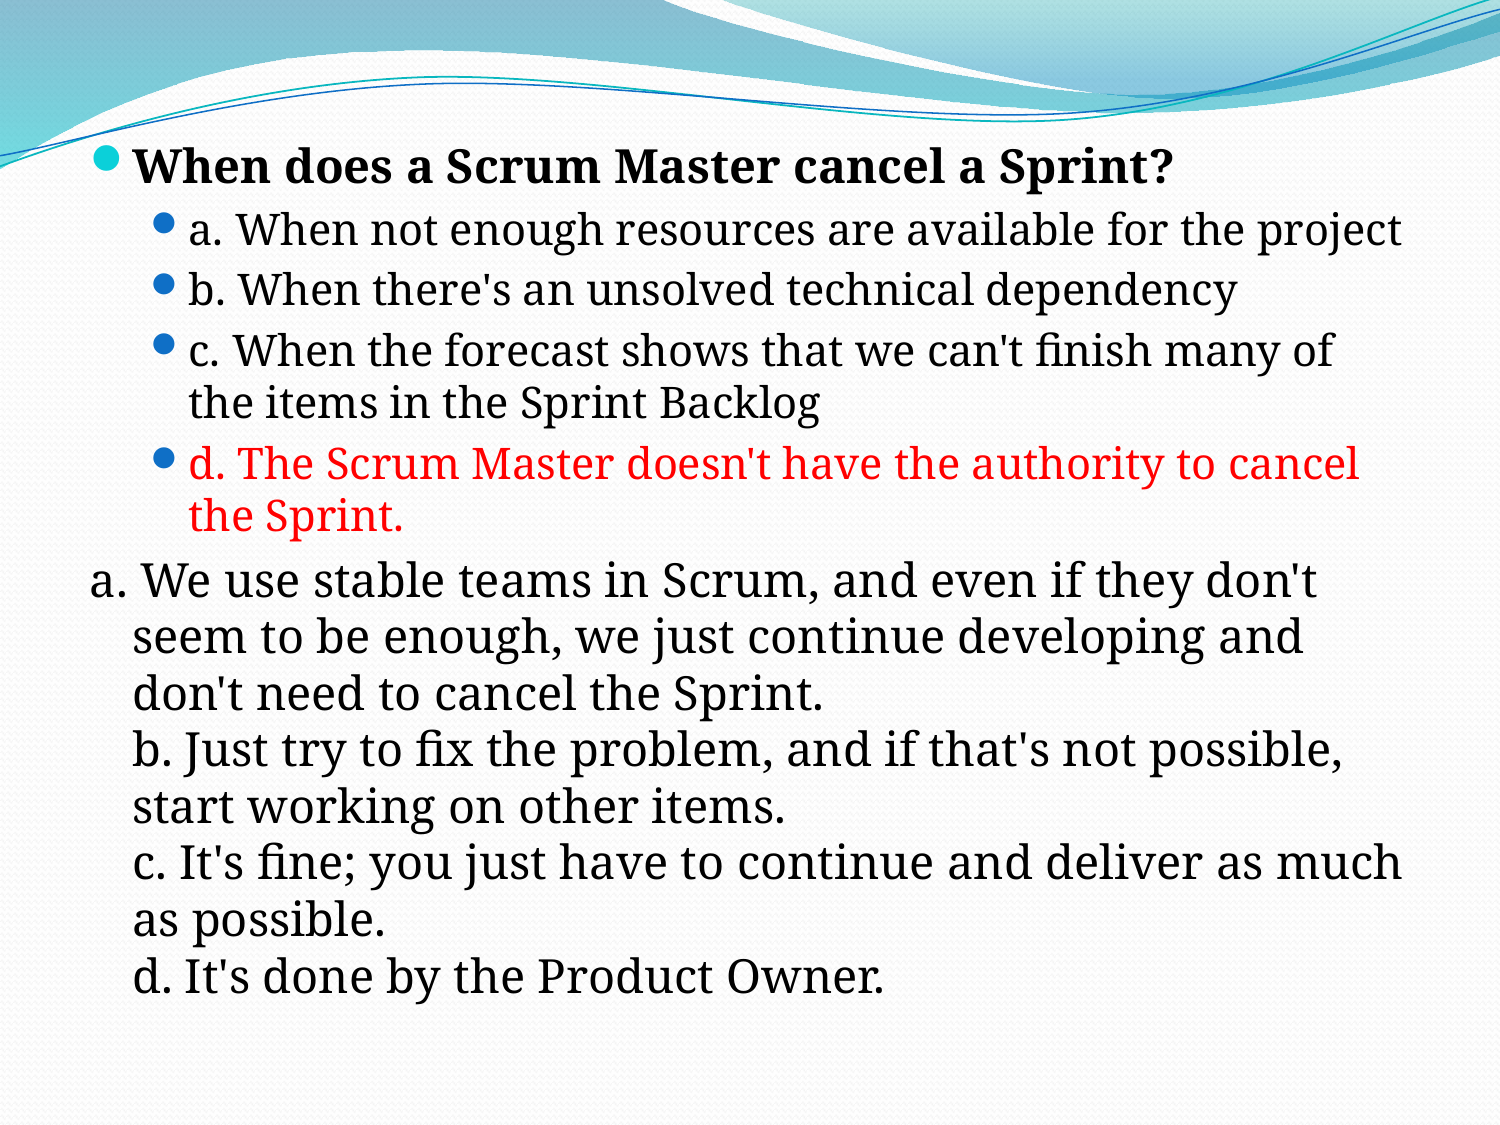

When does a Scrum Master cancel a Sprint?
a. When not enough resources are available for the project
b. When there's an unsolved technical dependency
c. When the forecast shows that we can't finish many of the items in the Sprint Backlog
d. The Scrum Master doesn't have the authority to cancel the Sprint.
a. We use stable teams in Scrum, and even if they don't seem to be enough, we just continue developing and don't need to cancel the Sprint.
b. Just try to fix the problem, and if that's not possible, start working on other items.
c. It's fine; you just have to continue and deliver as much as possible.
d. It's done by the Product Owner.